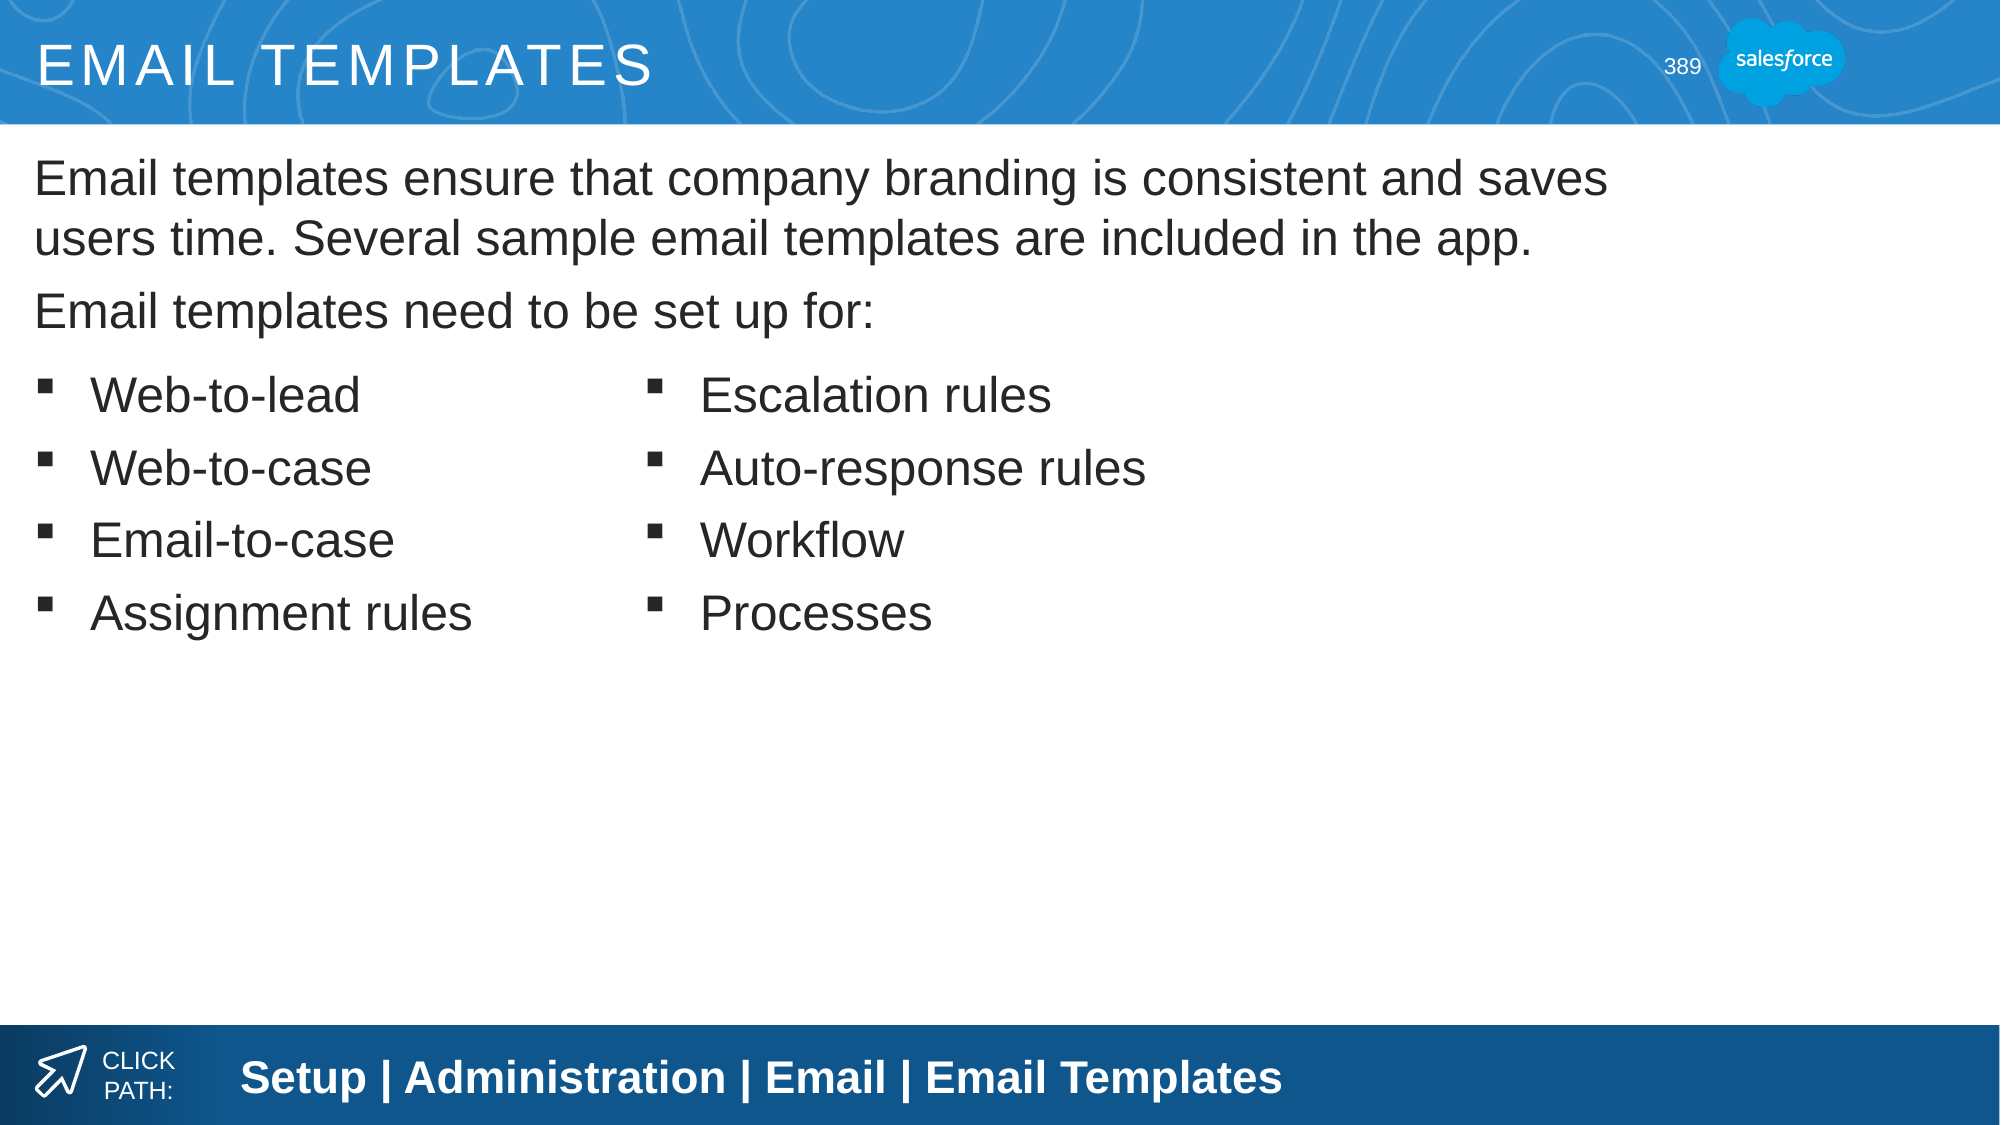

# Email Templates
389
Email templates ensure that company branding is consistent and saves users time. Several sample email templates are included in the app.
Email templates need to be set up for:
Web-to-lead
Web-to-case
Email-to-case
Assignment rules
Escalation rules
Auto-response rules
Workflow
Processes
Setup | Administration | Email | Email Templates
CLICK PATH: